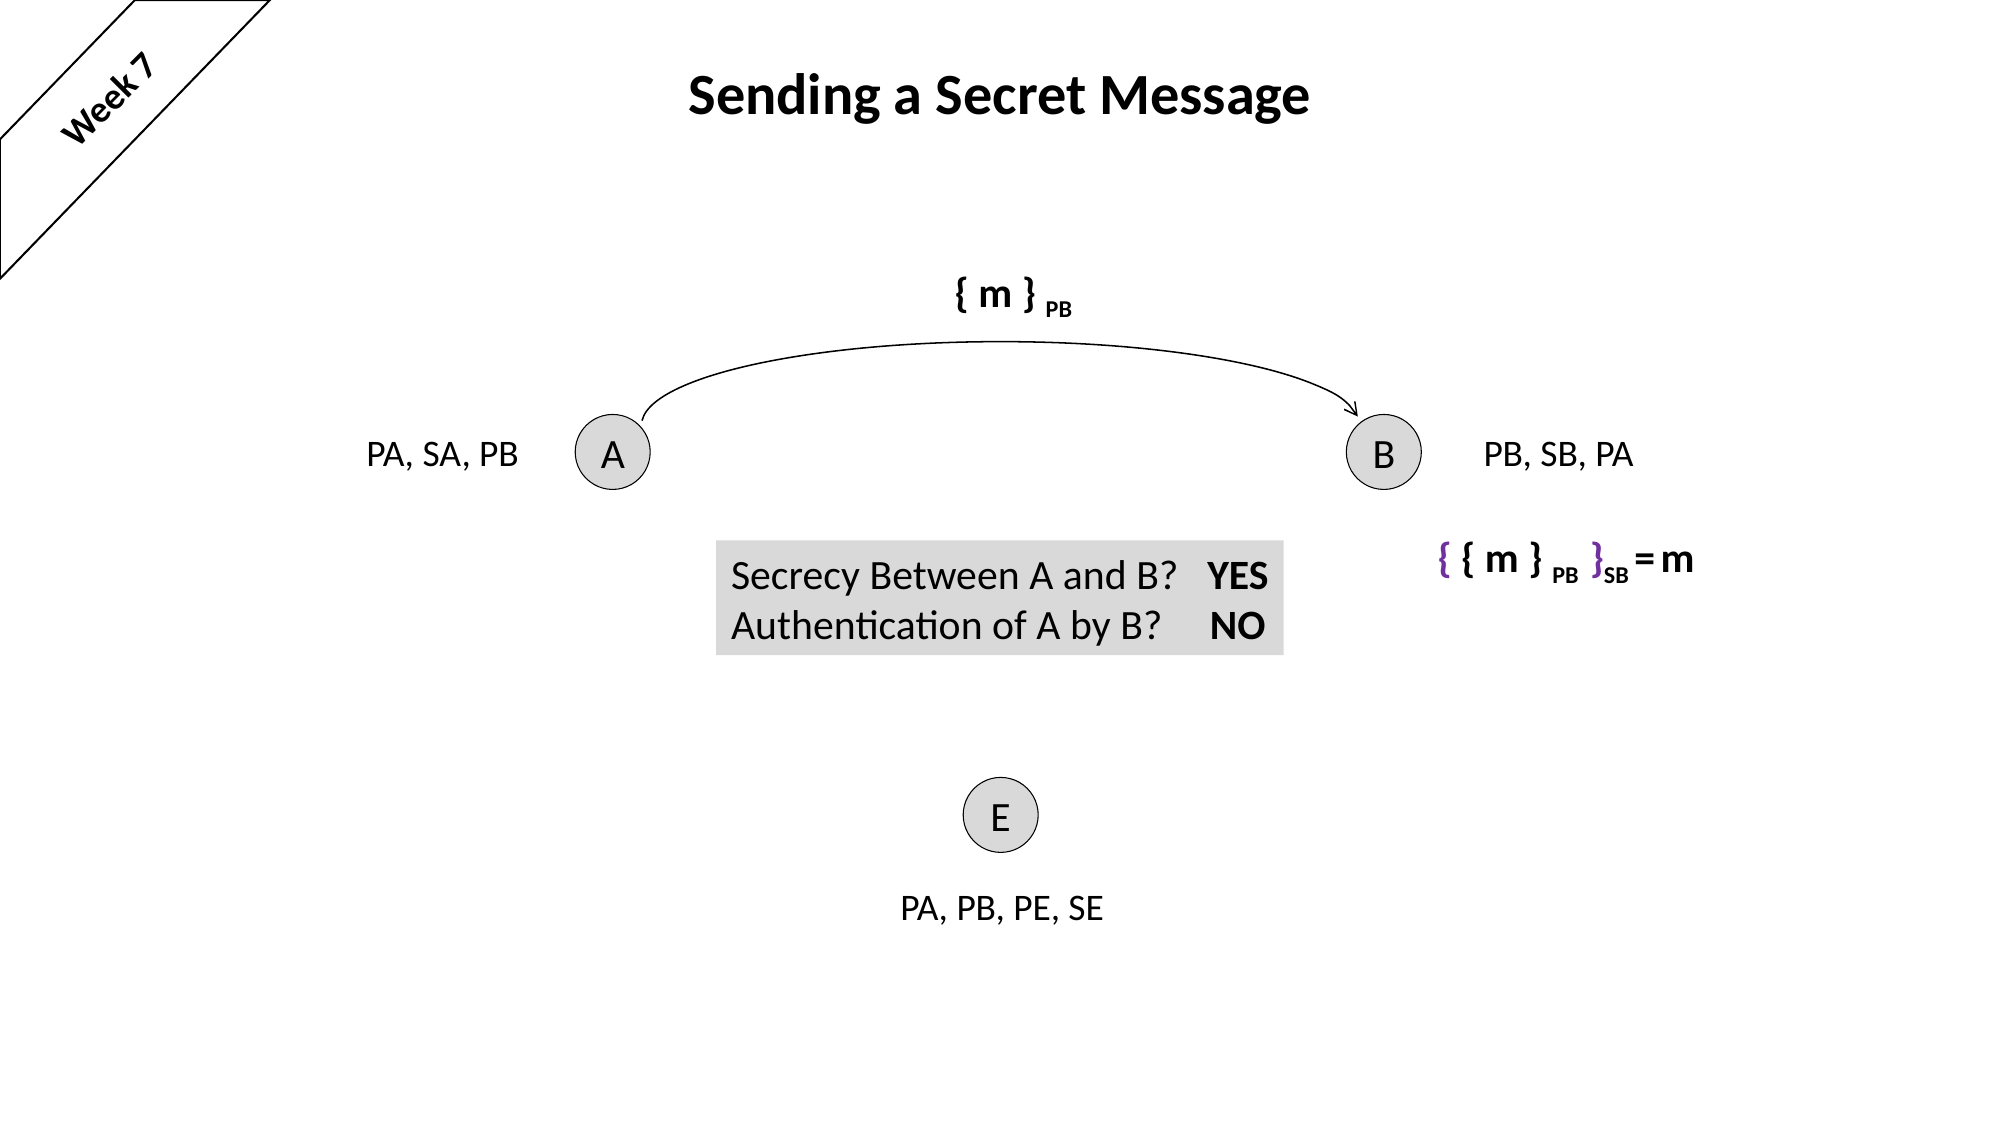

# Sending a Secret Message
Week 7
{ m } PB

A
B
PA, SA, PB
PB, SB, PA
{ { m } PB  }SB = m
Secrecy Between A and B?   YES
Authentication of A by B?     NO
E
PA, PB, PE, SE